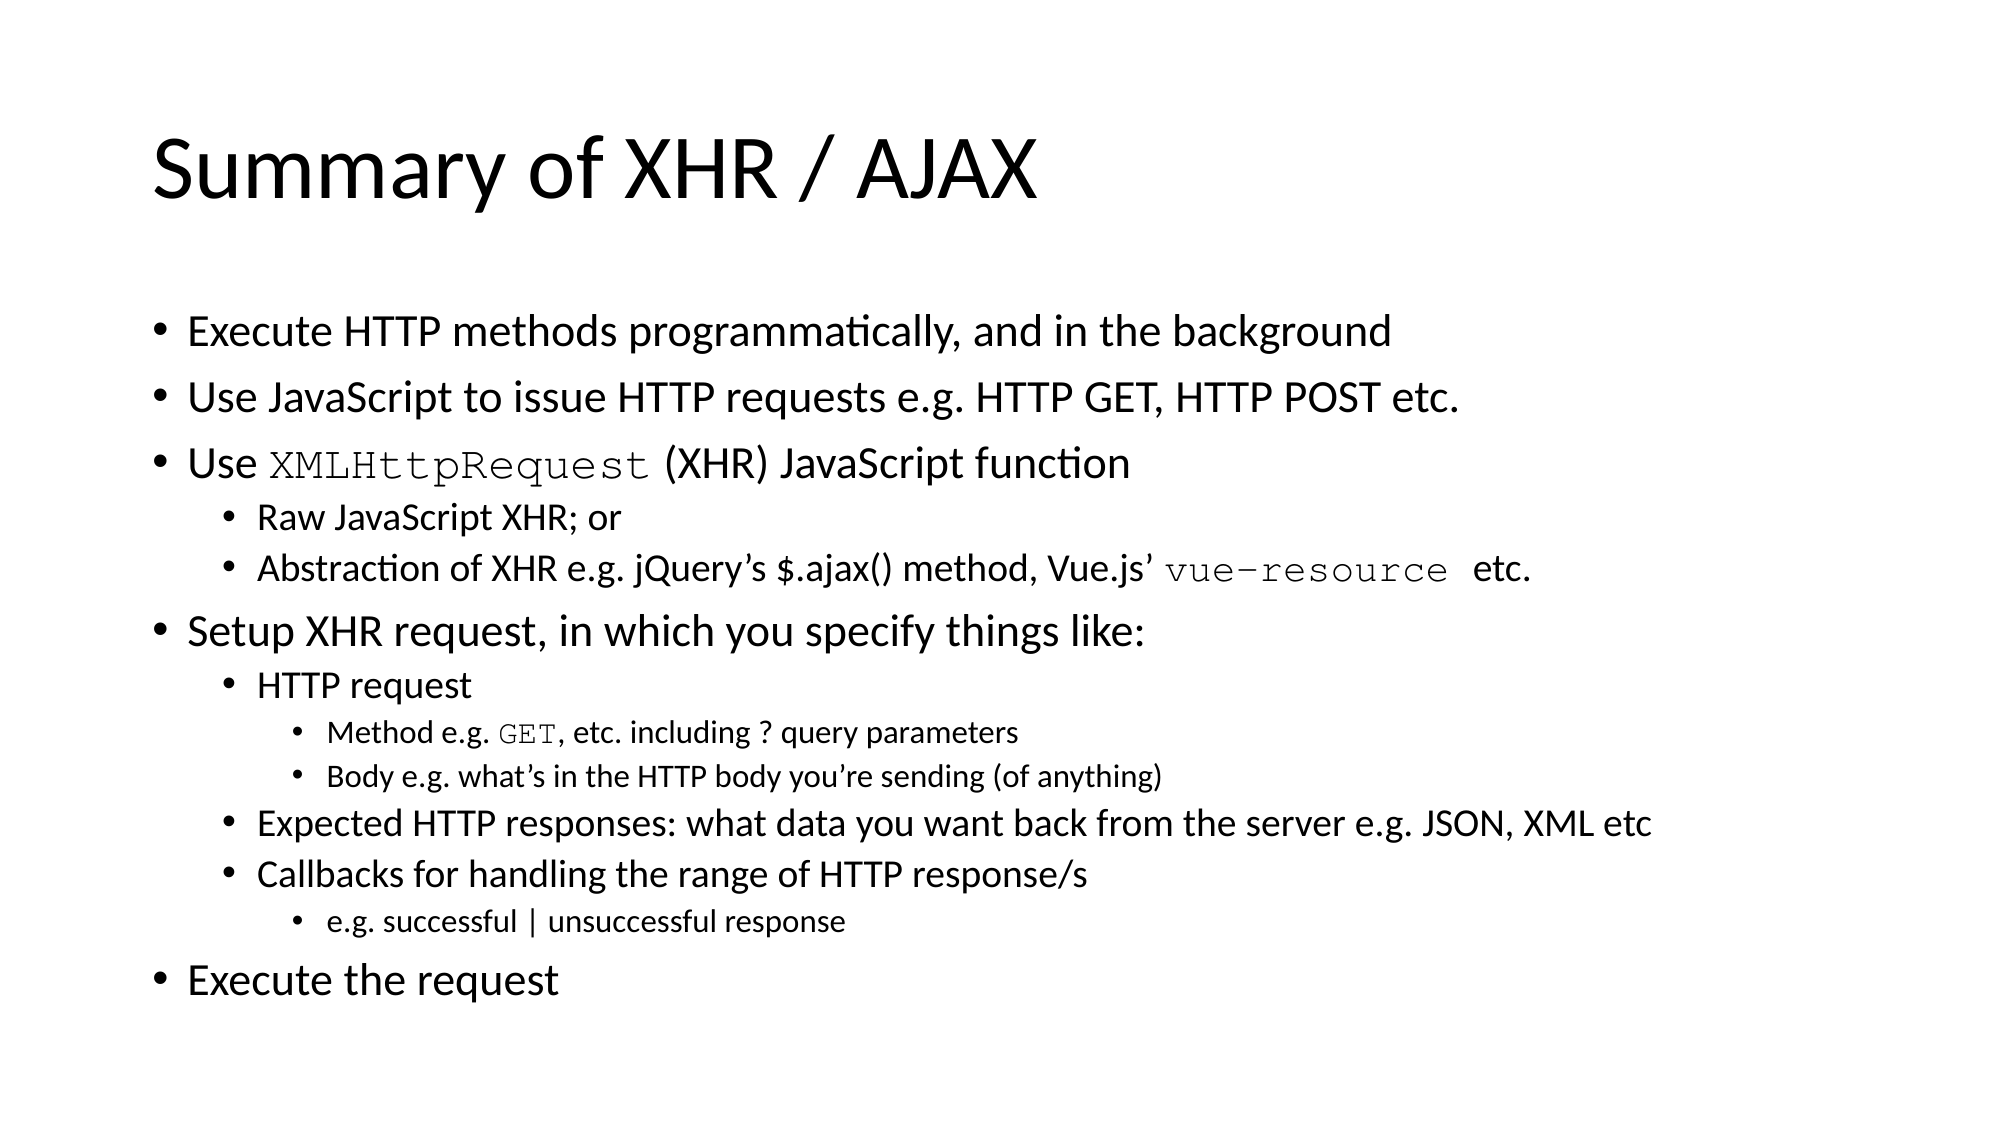

# Summary of XHR / AJAX
Execute HTTP methods programmatically, and in the background
Use JavaScript to issue HTTP requests e.g. HTTP GET, HTTP POST etc.
Use XMLHttpRequest (XHR) JavaScript function
Raw JavaScript XHR; or
Abstraction of XHR e.g. jQuery’s $.ajax() method, Vue.js’ vue-resource etc.
Setup XHR request, in which you specify things like:
HTTP request
Method e.g. GET, etc. including ? query parameters
Body e.g. what’s in the HTTP body you’re sending (of anything)
Expected HTTP responses: what data you want back from the server e.g. JSON, XML etc
Callbacks for handling the range of HTTP response/s
e.g. successful | unsuccessful response
Execute the request